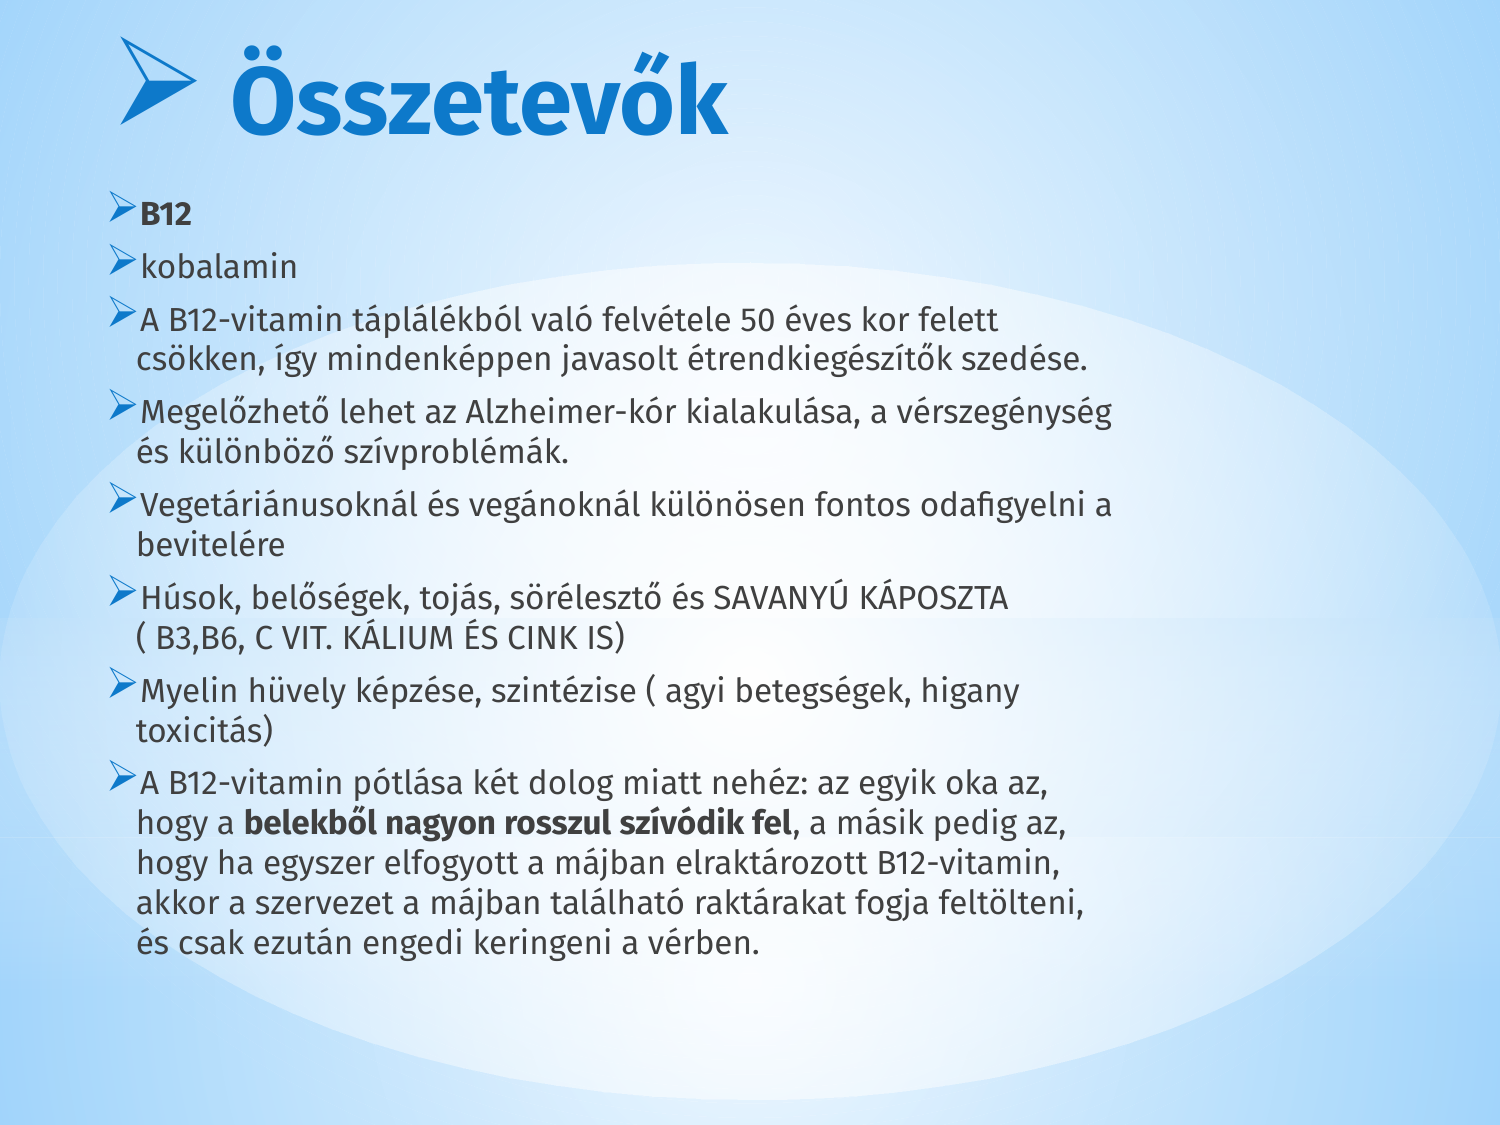

Összetevők
B12
kobalamin
A B12-vitamin táplálékból való felvétele 50 éves kor felett csökken, így mindenképpen javasolt étrendkiegészítők szedése.
Megelőzhető lehet az Alzheimer-kór kialakulása, a vérszegénység és különböző szívproblémák.
Vegetáriánusoknál és vegánoknál különösen fontos odafigyelni a bevitelére
Húsok, belőségek, tojás, sörélesztő és SAVANYÚ KÁPOSZTA ( B3,B6, C VIT. KÁLIUM ÉS CINK IS)
Myelin hüvely képzése, szintézise ( agyi betegségek, higany toxicitás)
A B12-vitamin pótlása két dolog miatt nehéz: az egyik oka az, hogy a belekből nagyon rosszul szívódik fel, a másik pedig az, hogy ha egyszer elfogyott a májban elraktározott B12-vitamin, akkor a szervezet a májban található raktárakat fogja feltölteni, és csak ezután engedi keringeni a vérben.